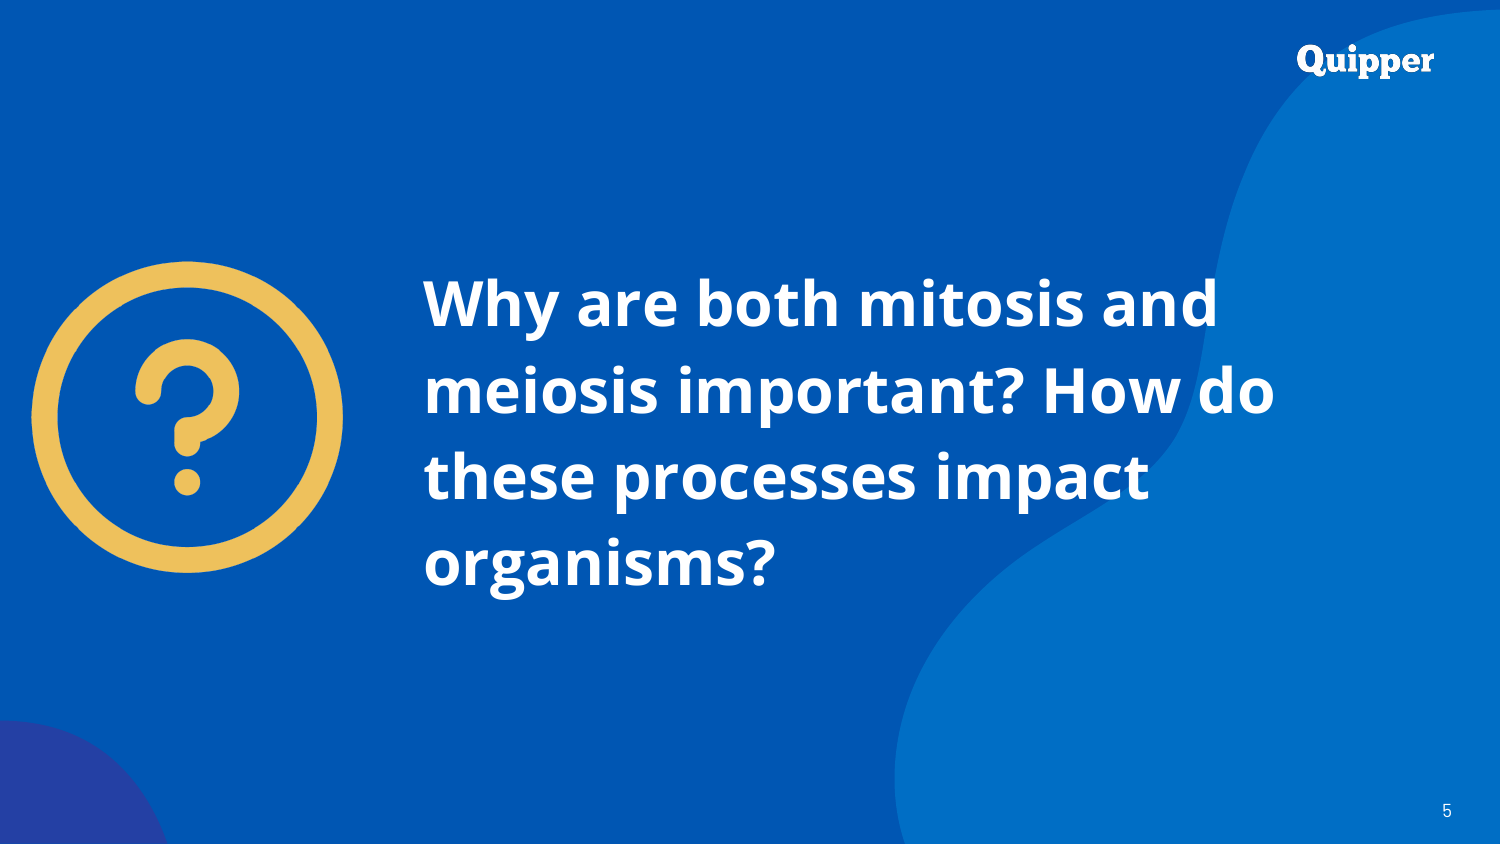

Why are both mitosis and meiosis important? How do these processes impact organisms?

5